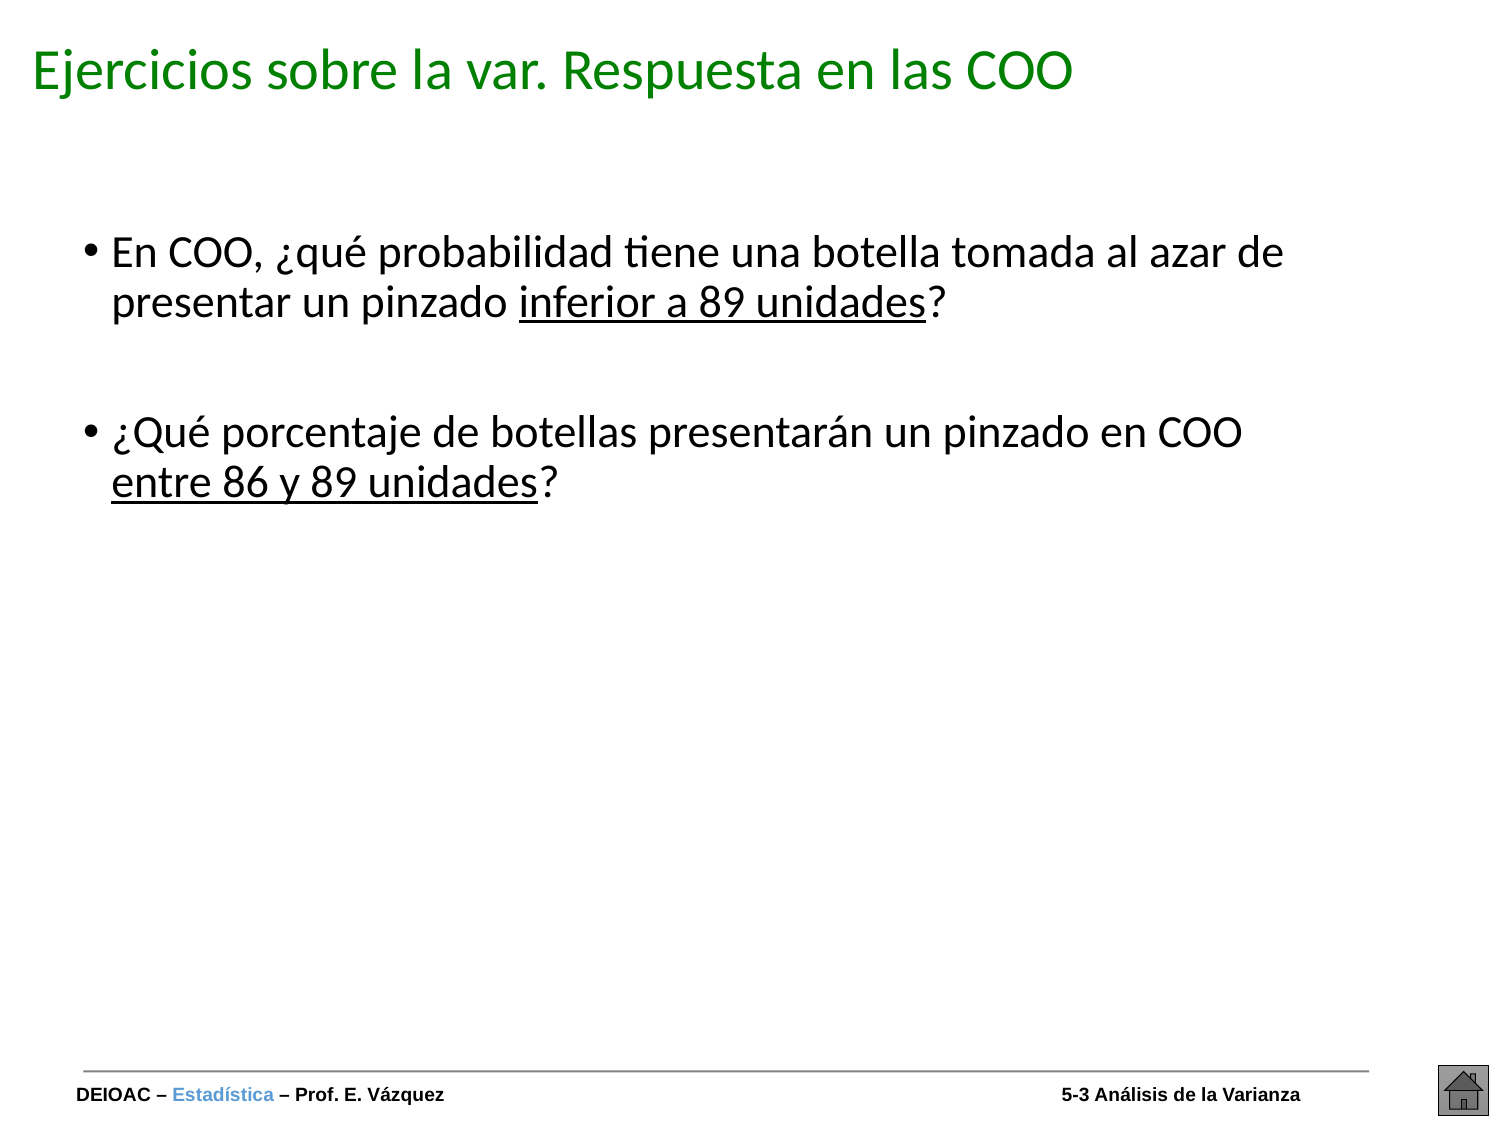

# Ejercicios sobre la var. Respuesta en las COO

En COO, ¿qué probabilidad tiene una botella tomada al azar de presentar un pinzado inferior a 89 unidades?

¿Qué porcentaje de botellas presentarán un pinzado en COO entre 86 y 89 unidades?